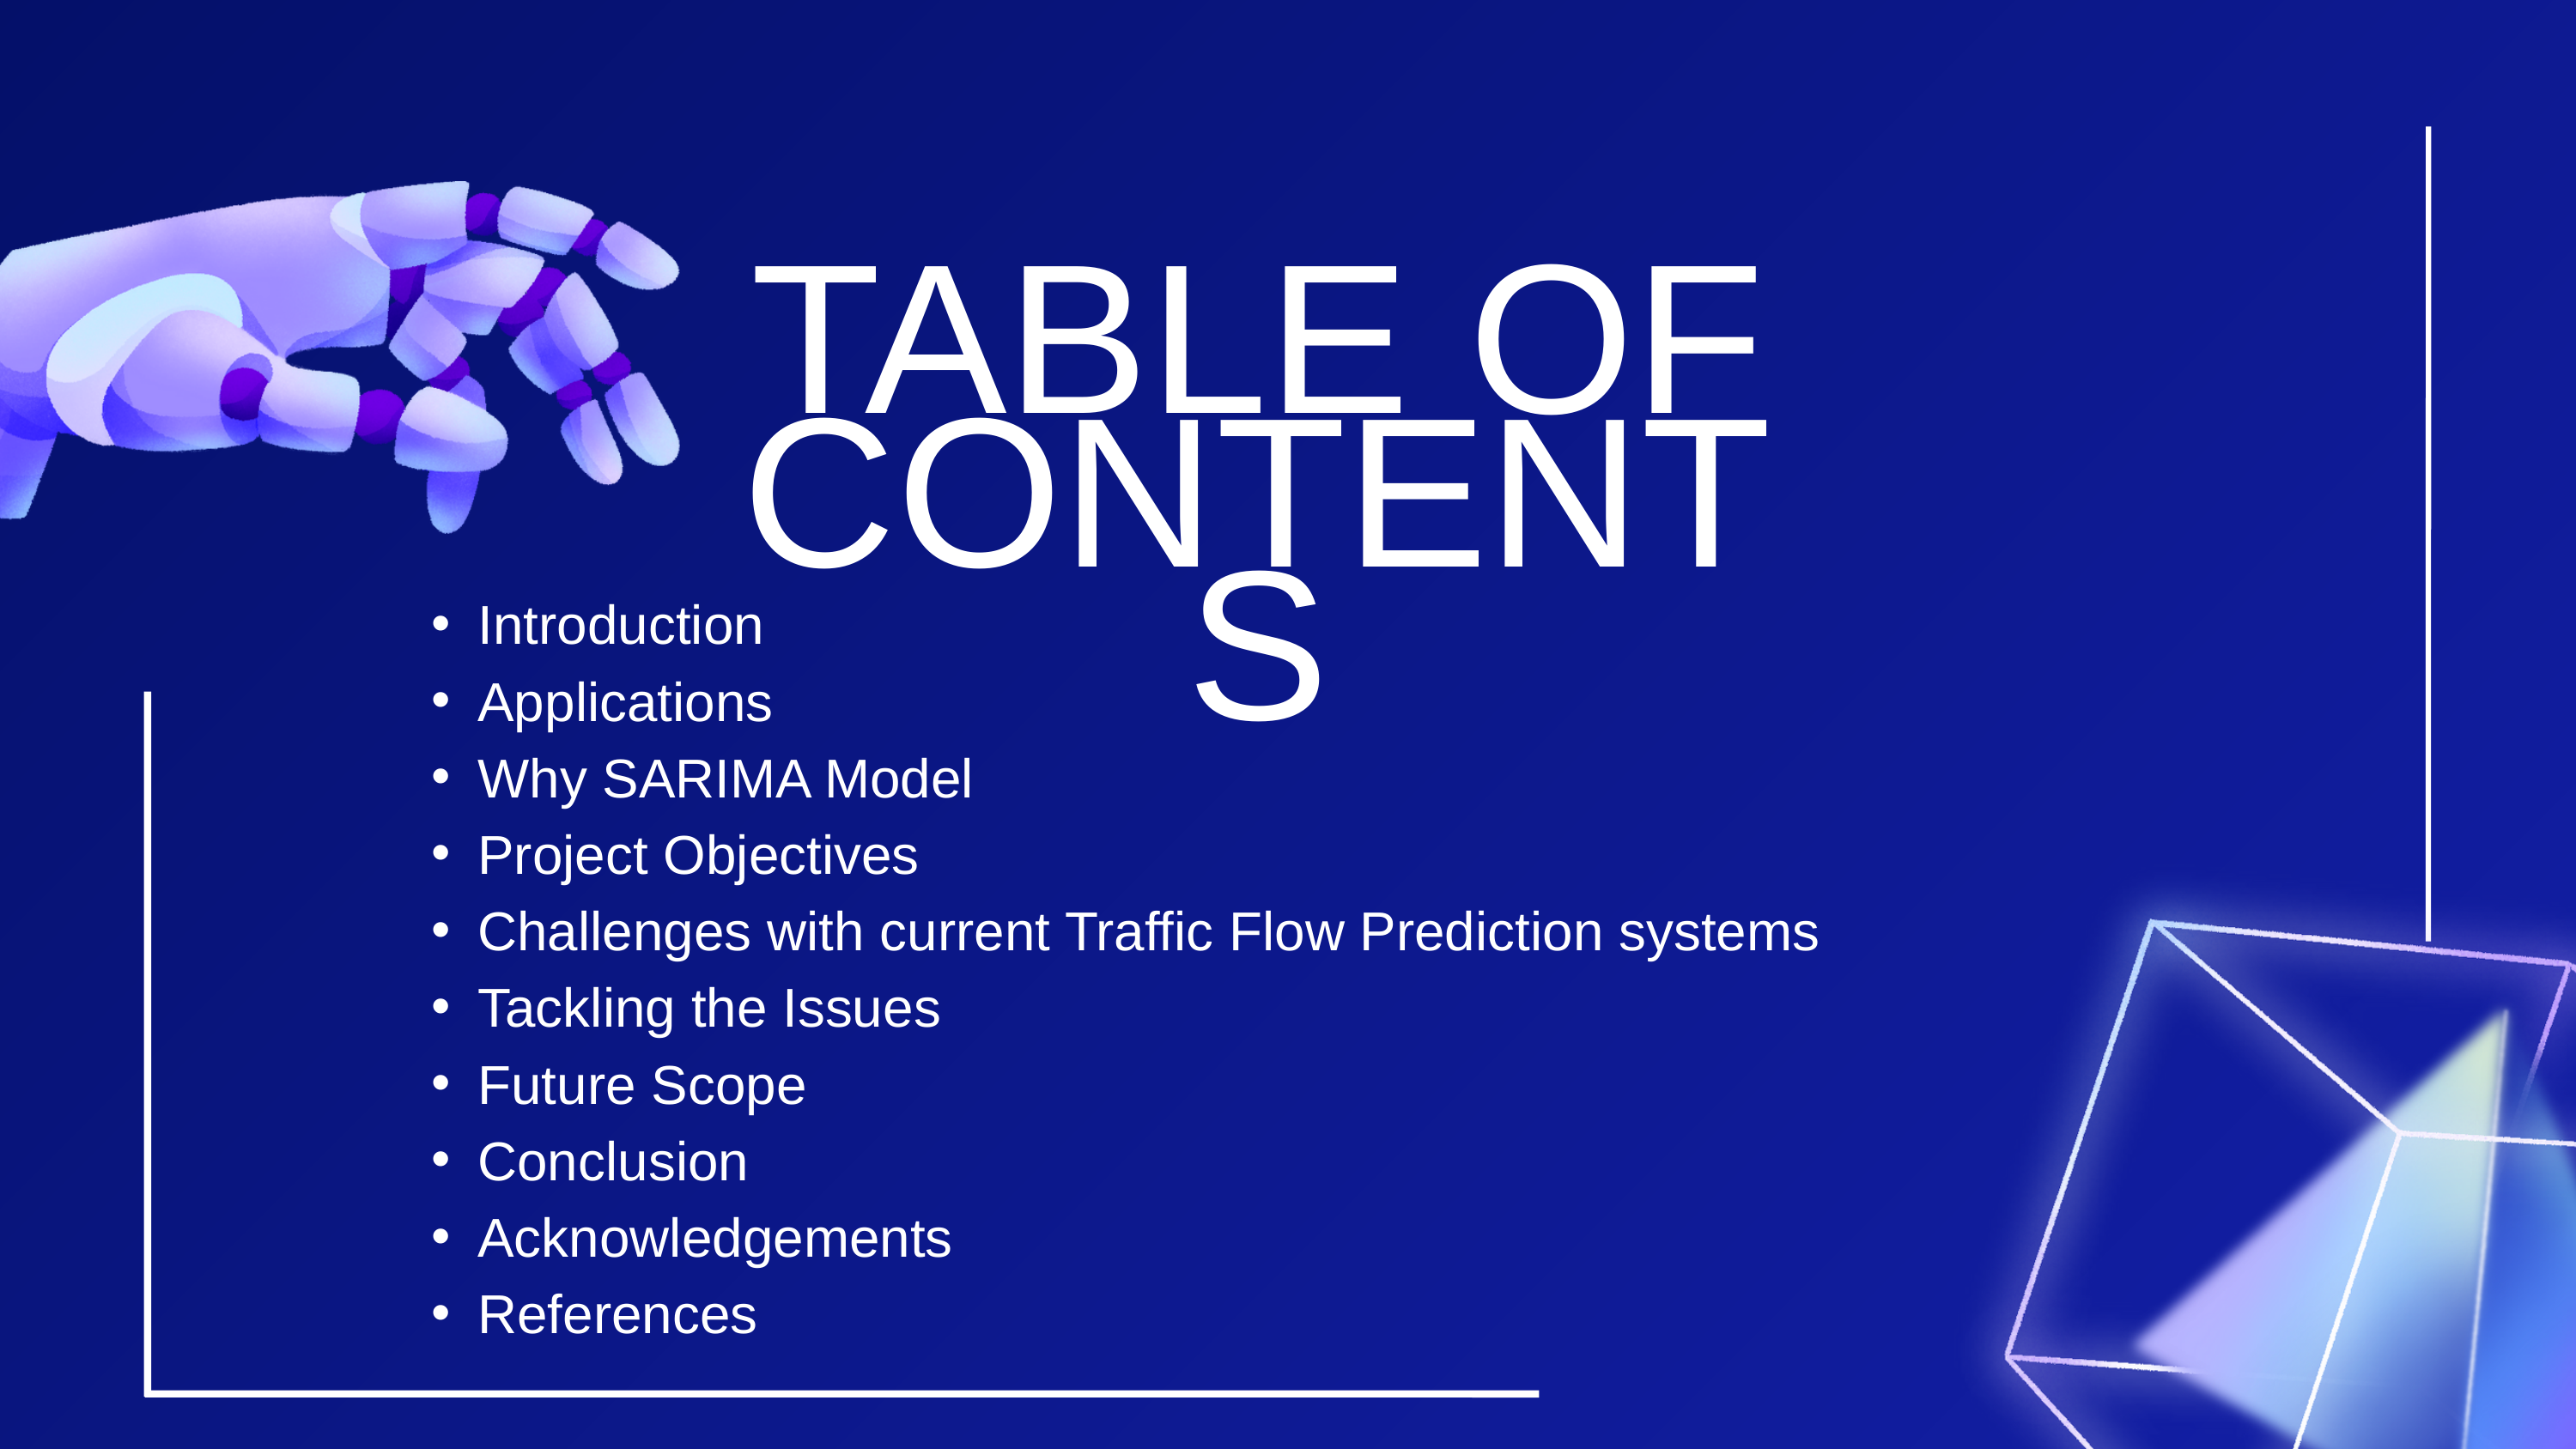

TABLE OF CONTENTS
Introduction
Applications
Why SARIMA Model
Project Objectives
Challenges with current Traffic Flow Prediction systems
Tackling the Issues
Future Scope
Conclusion
Acknowledgements
References